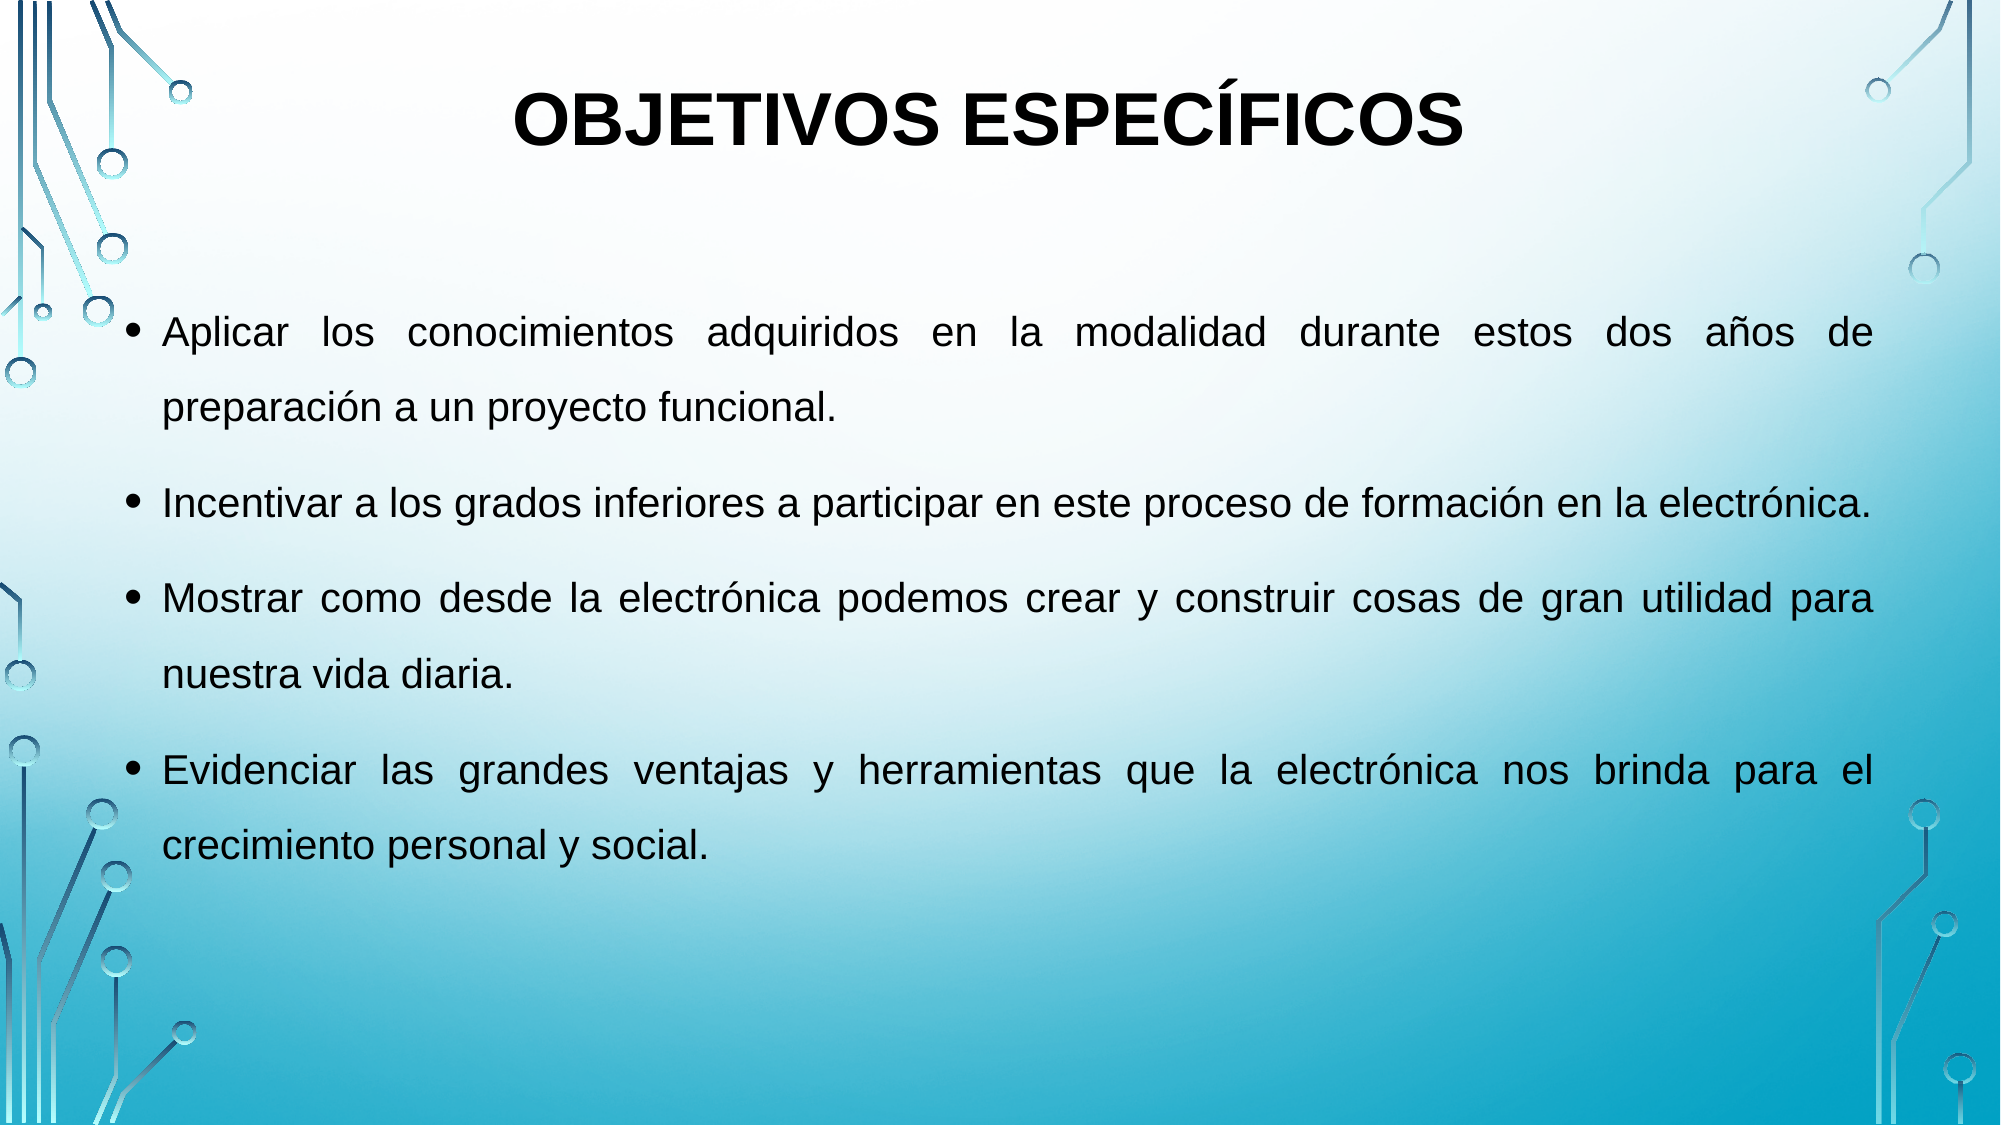

# OBJETIVOS ESPECÍFICOS
Aplicar los conocimientos adquiridos en la modalidad durante estos dos años de preparación a un proyecto funcional.
Incentivar a los grados inferiores a participar en este proceso de formación en la electrónica.
Mostrar como desde la electrónica podemos crear y construir cosas de gran utilidad para nuestra vida diaria.
Evidenciar las grandes ventajas y herramientas que la electrónica nos brinda para el crecimiento personal y social.